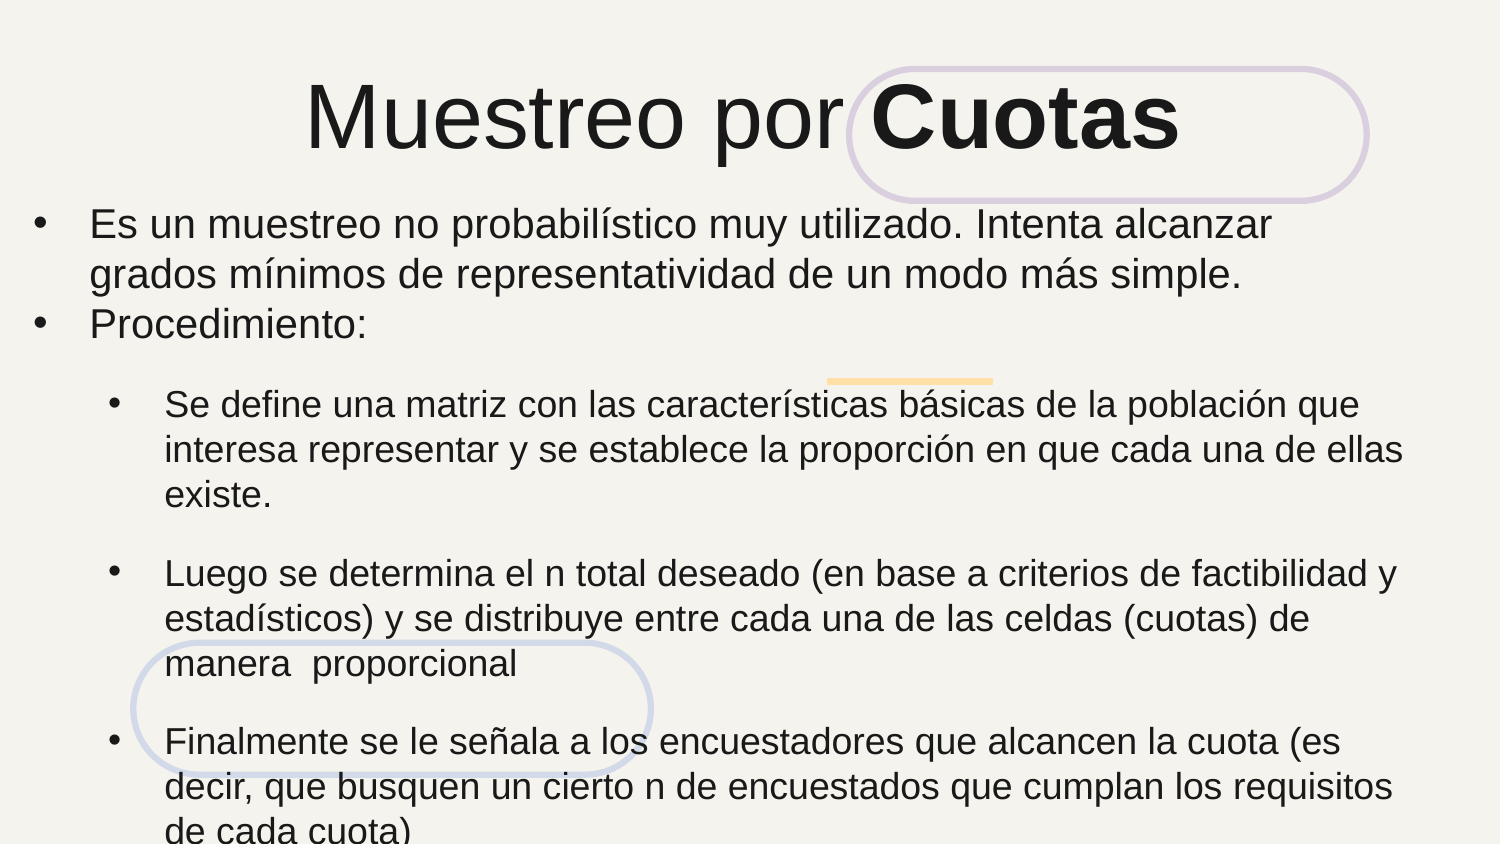

# Muestreo por Cuotas
Es un muestreo no probabilístico muy utilizado. Intenta alcanzar grados mínimos de representatividad de un modo más simple.
Procedimiento:
Se define una matriz con las características básicas de la población que interesa representar y se establece la proporción en que cada una de ellas existe.
Luego se determina el n total deseado (en base a criterios de factibilidad y estadísticos) y se distribuye entre cada una de las celdas (cuotas) de manera  proporcional
Finalmente se le señala a los encuestadores que alcancen la cuota (es decir, que busquen un cierto n de encuestados que cumplan los requisitos de cada cuota)